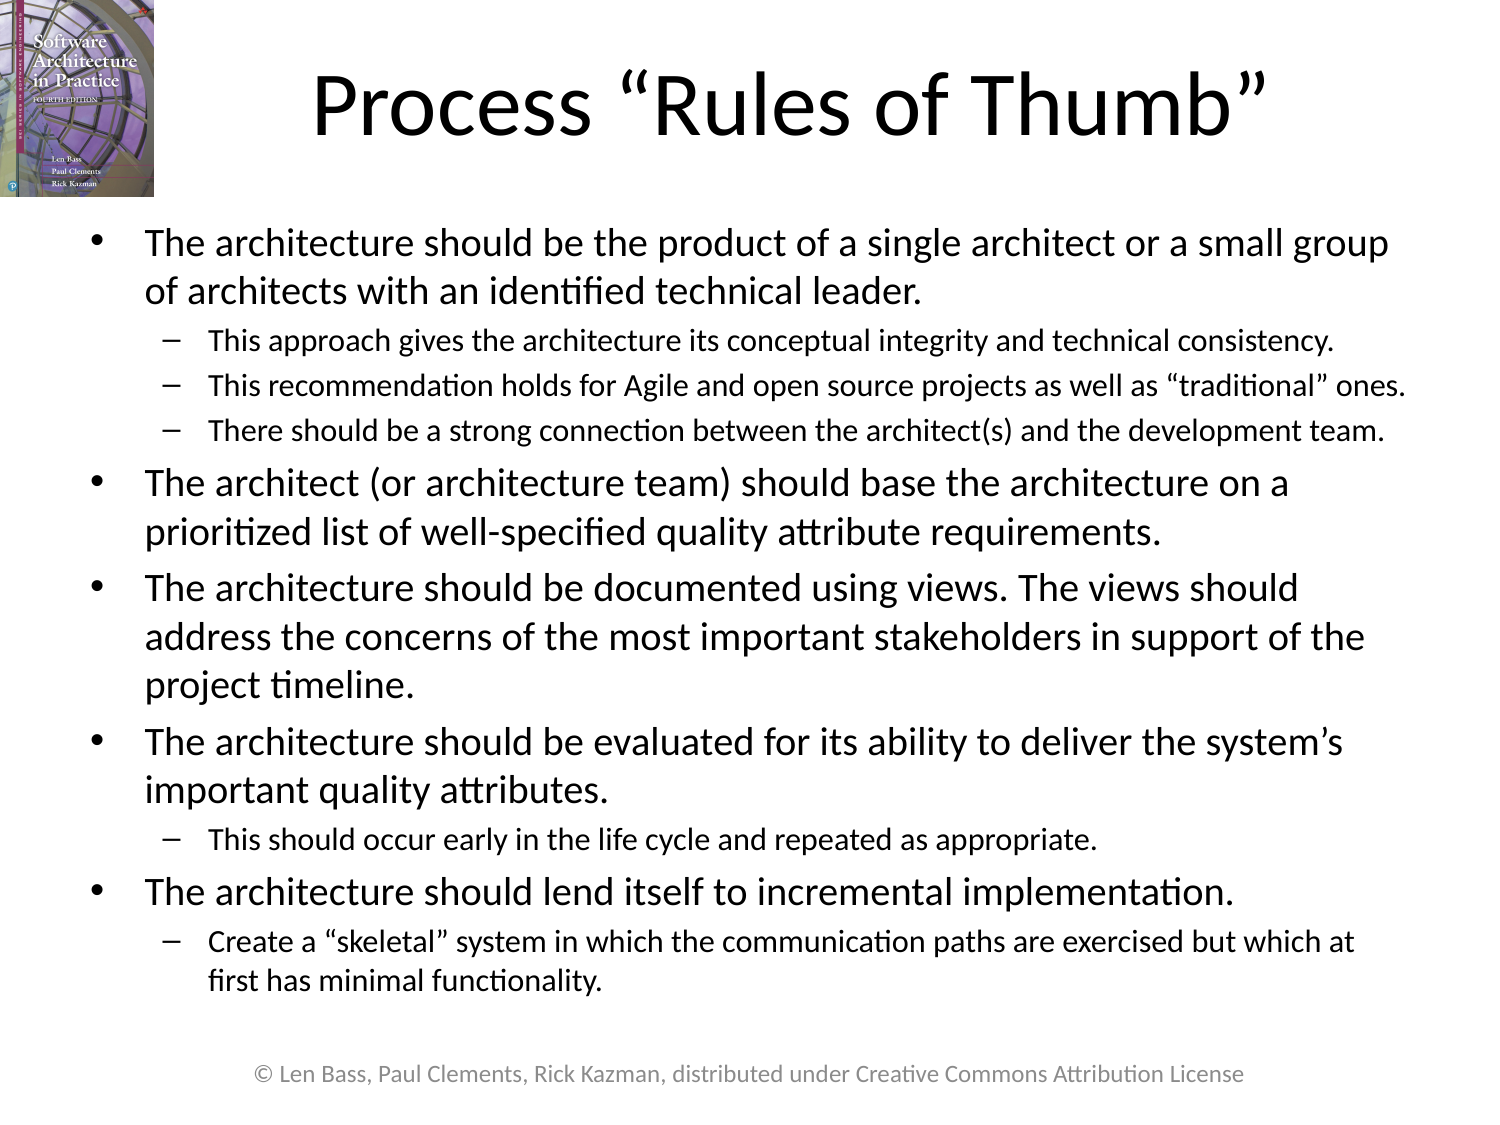

# Process “Rules of Thumb”
The architecture should be the product of a single architect or a small group of architects with an identified technical leader.
This approach gives the architecture its conceptual integrity and technical consistency.
This recommendation holds for Agile and open source projects as well as “traditional” ones.
There should be a strong connection between the architect(s) and the development team.
The architect (or architecture team) should base the architecture on a prioritized list of well-specified quality attribute requirements.
The architecture should be documented using views. The views should address the concerns of the most important stakeholders in support of the project timeline.
The architecture should be evaluated for its ability to deliver the system’s important quality attributes.
This should occur early in the life cycle and repeated as appropriate.
The architecture should lend itself to incremental implementation.
Create a “skeletal” system in which the communication paths are exercised but which at first has minimal functionality.
© Len Bass, Paul Clements, Rick Kazman, distributed under Creative Commons Attribution License